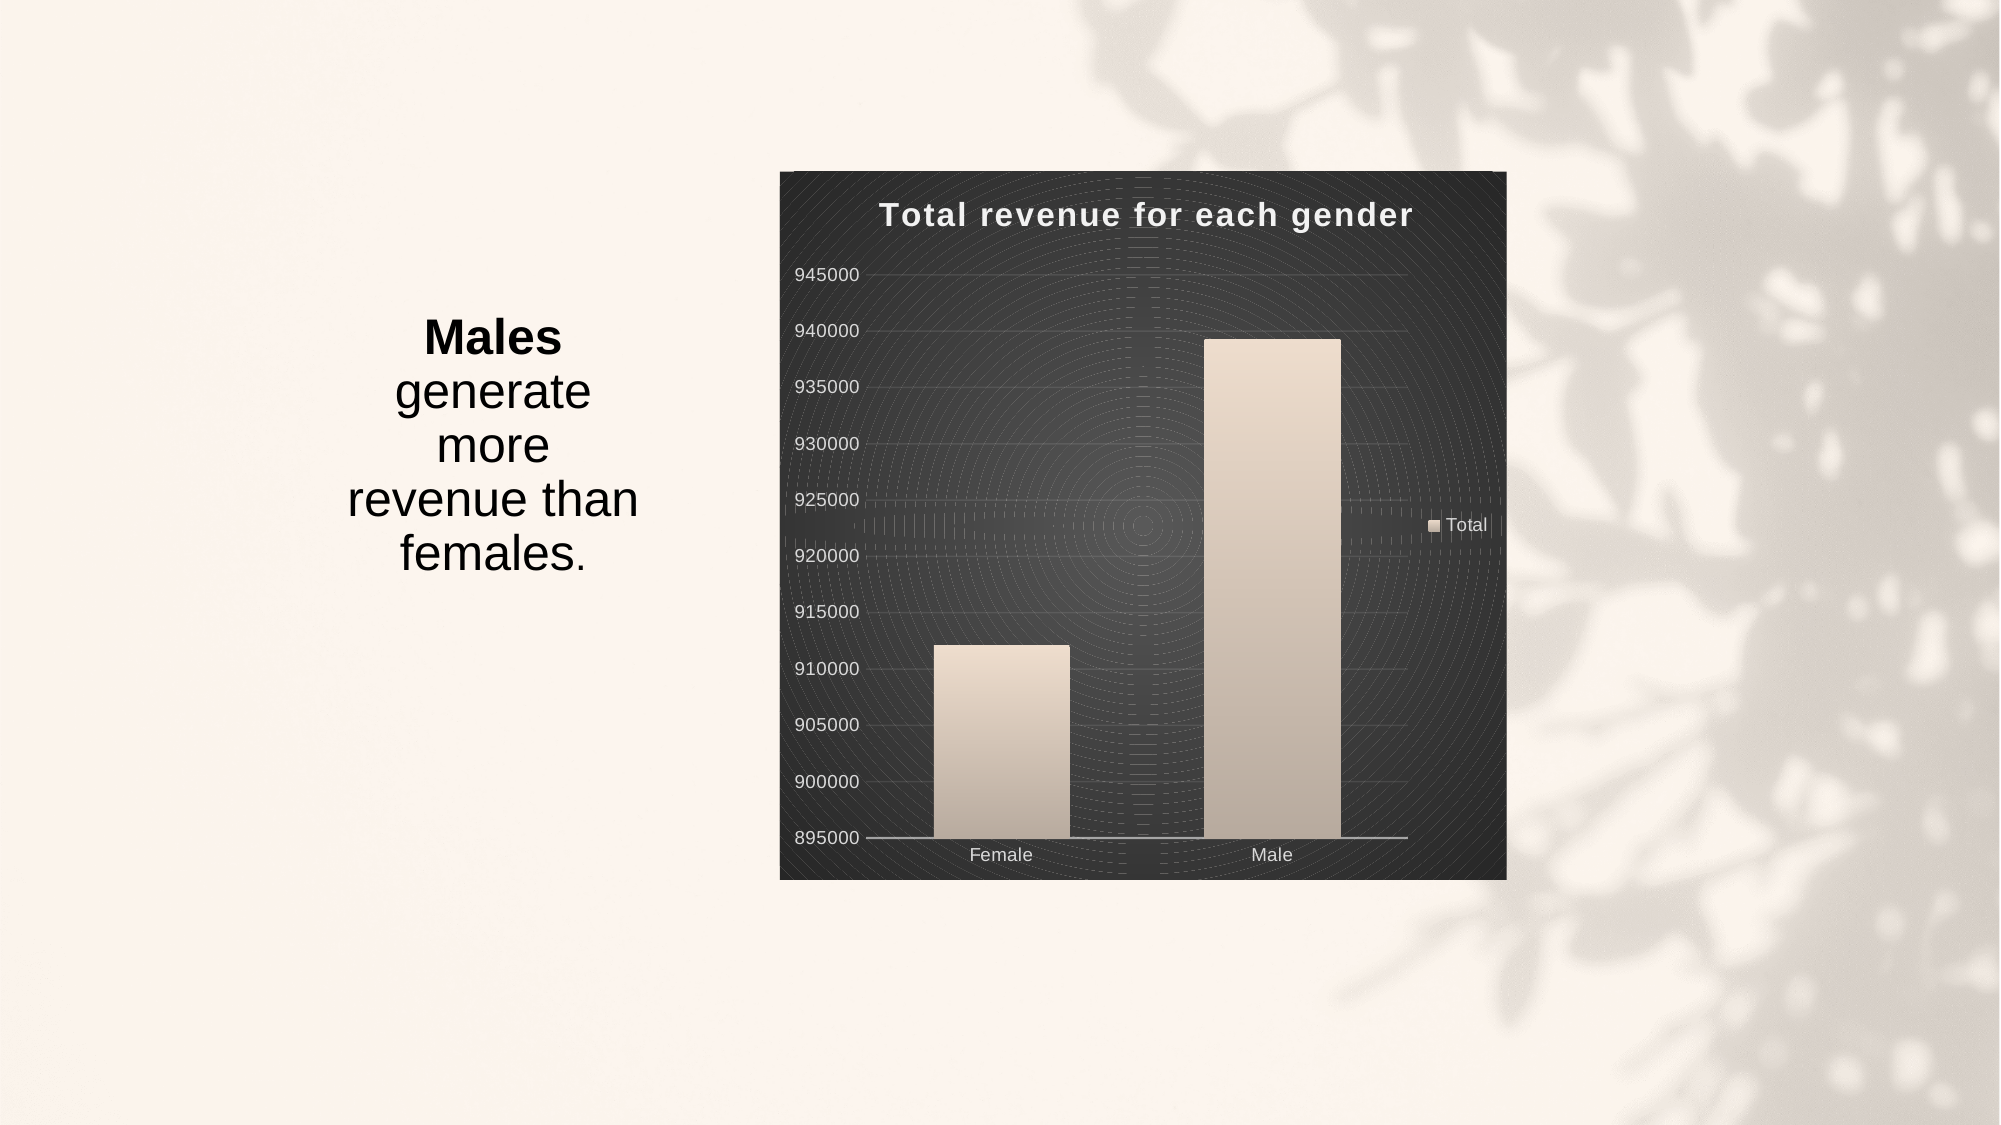

### Chart: Total revenue for each gender

| Category | Total |
|---|---|
| Female | 912097.9900000008 |
| Male | 939238.6399999992 |
# Males generate more revenue than females.